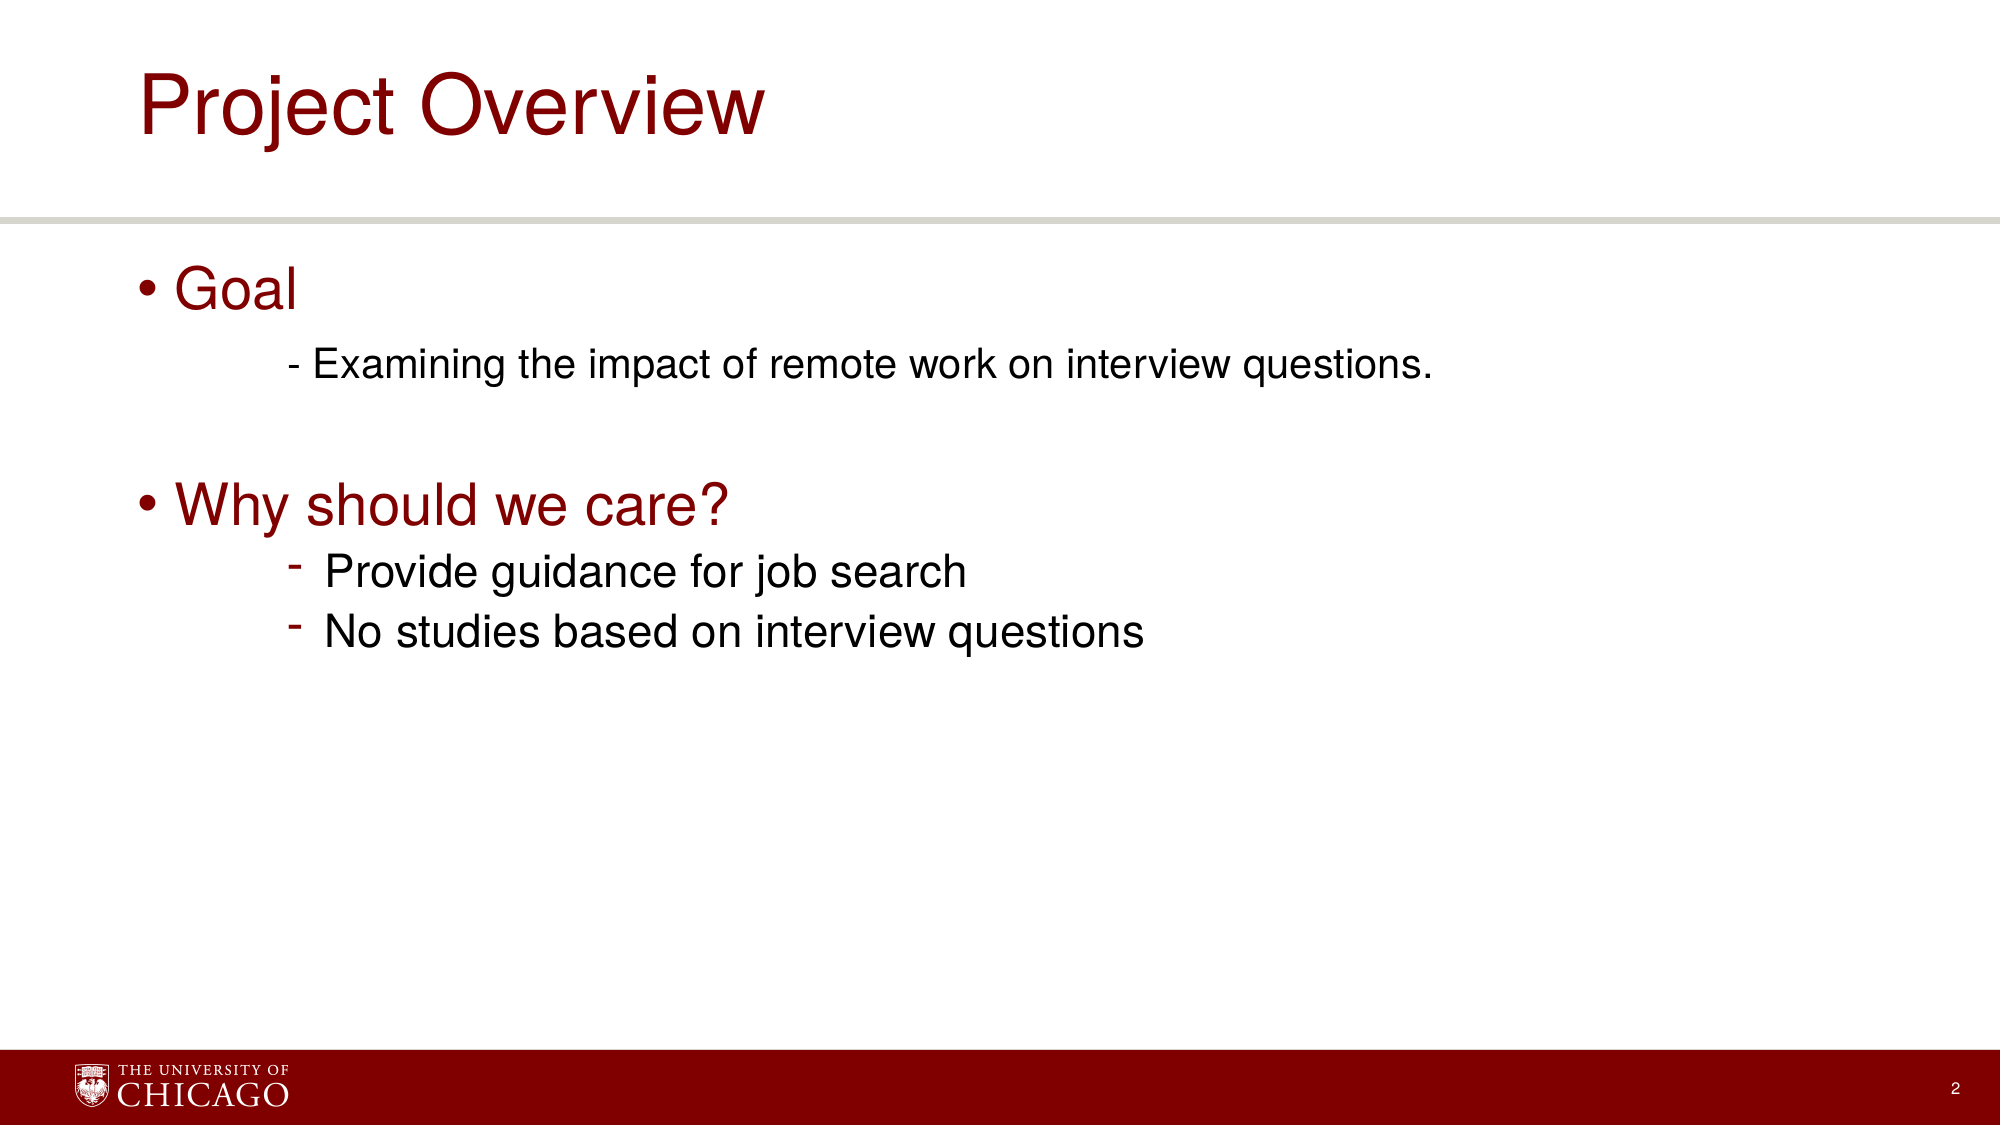

# Project Overview
Goal
	- Examining the impact of remote work on interview questions.

Why should we care?
Provide guidance for job search
No studies based on interview questions

2